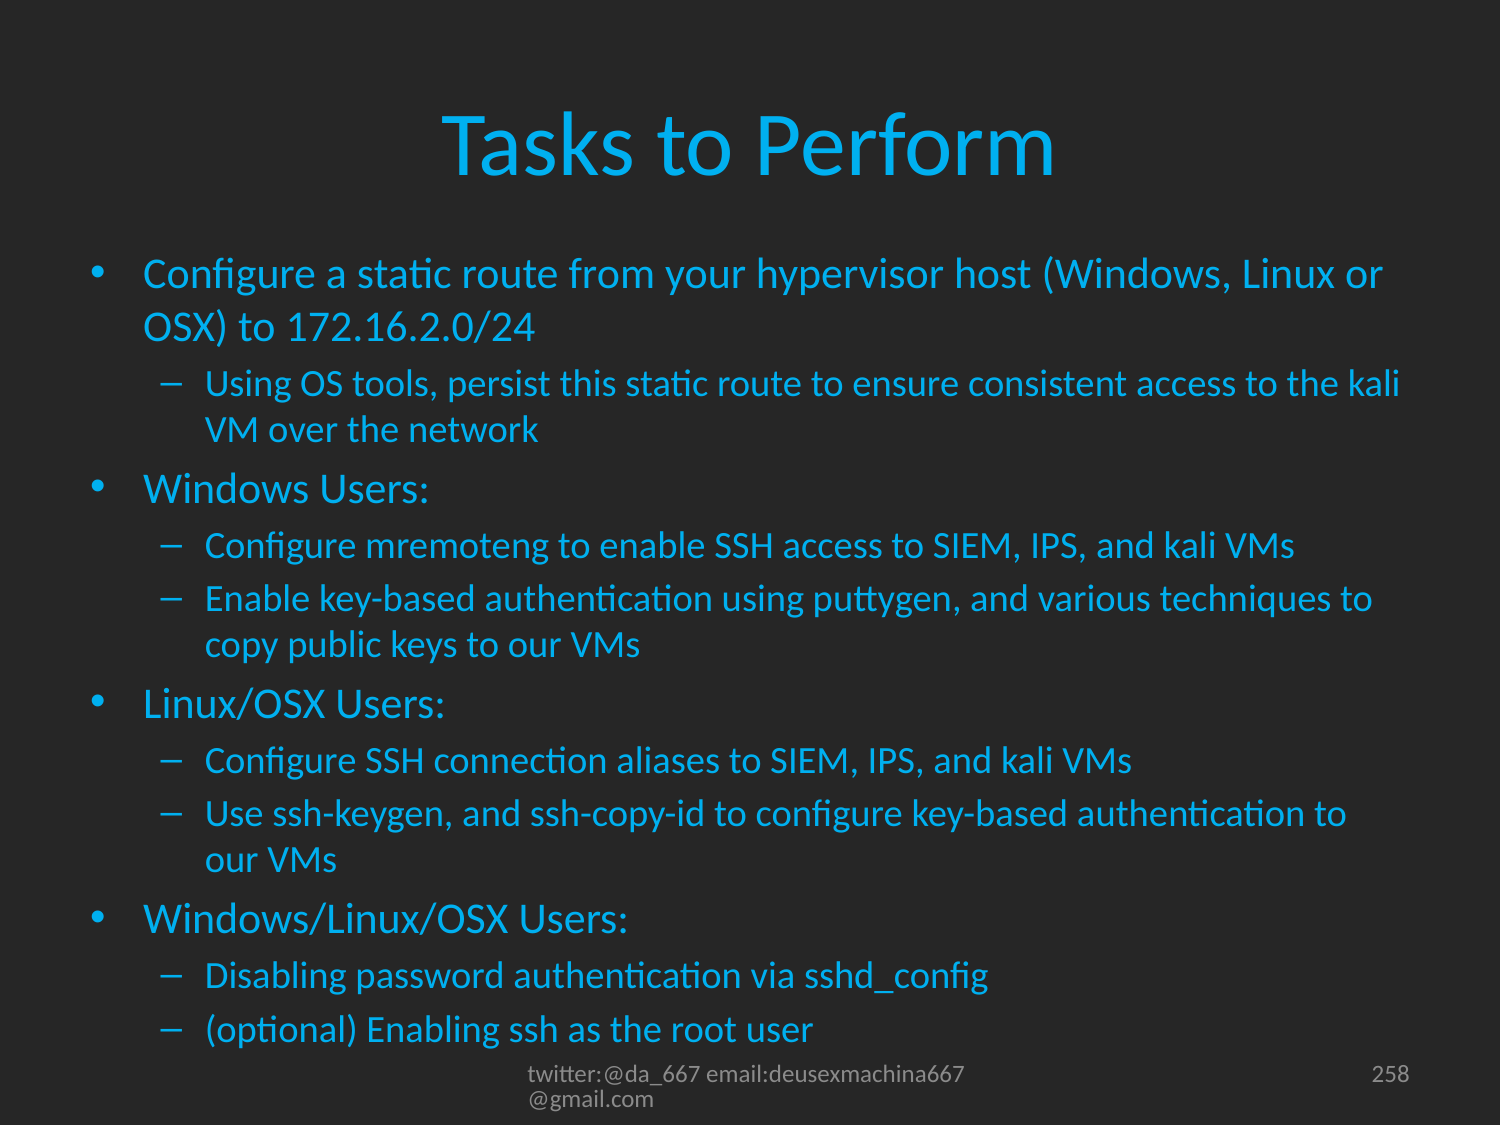

# Tasks to Perform
Configure a static route from your hypervisor host (Windows, Linux or OSX) to 172.16.2.0/24
Using OS tools, persist this static route to ensure consistent access to the kali VM over the network
Windows Users:
Configure mremoteng to enable SSH access to SIEM, IPS, and kali VMs
Enable key-based authentication using puttygen, and various techniques to copy public keys to our VMs
Linux/OSX Users:
Configure SSH connection aliases to SIEM, IPS, and kali VMs
Use ssh-keygen, and ssh-copy-id to configure key-based authentication to our VMs
Windows/Linux/OSX Users:
Disabling password authentication via sshd_config
(optional) Enabling ssh as the root user
twitter:@da_667 email:deusexmachina667@gmail.com
258